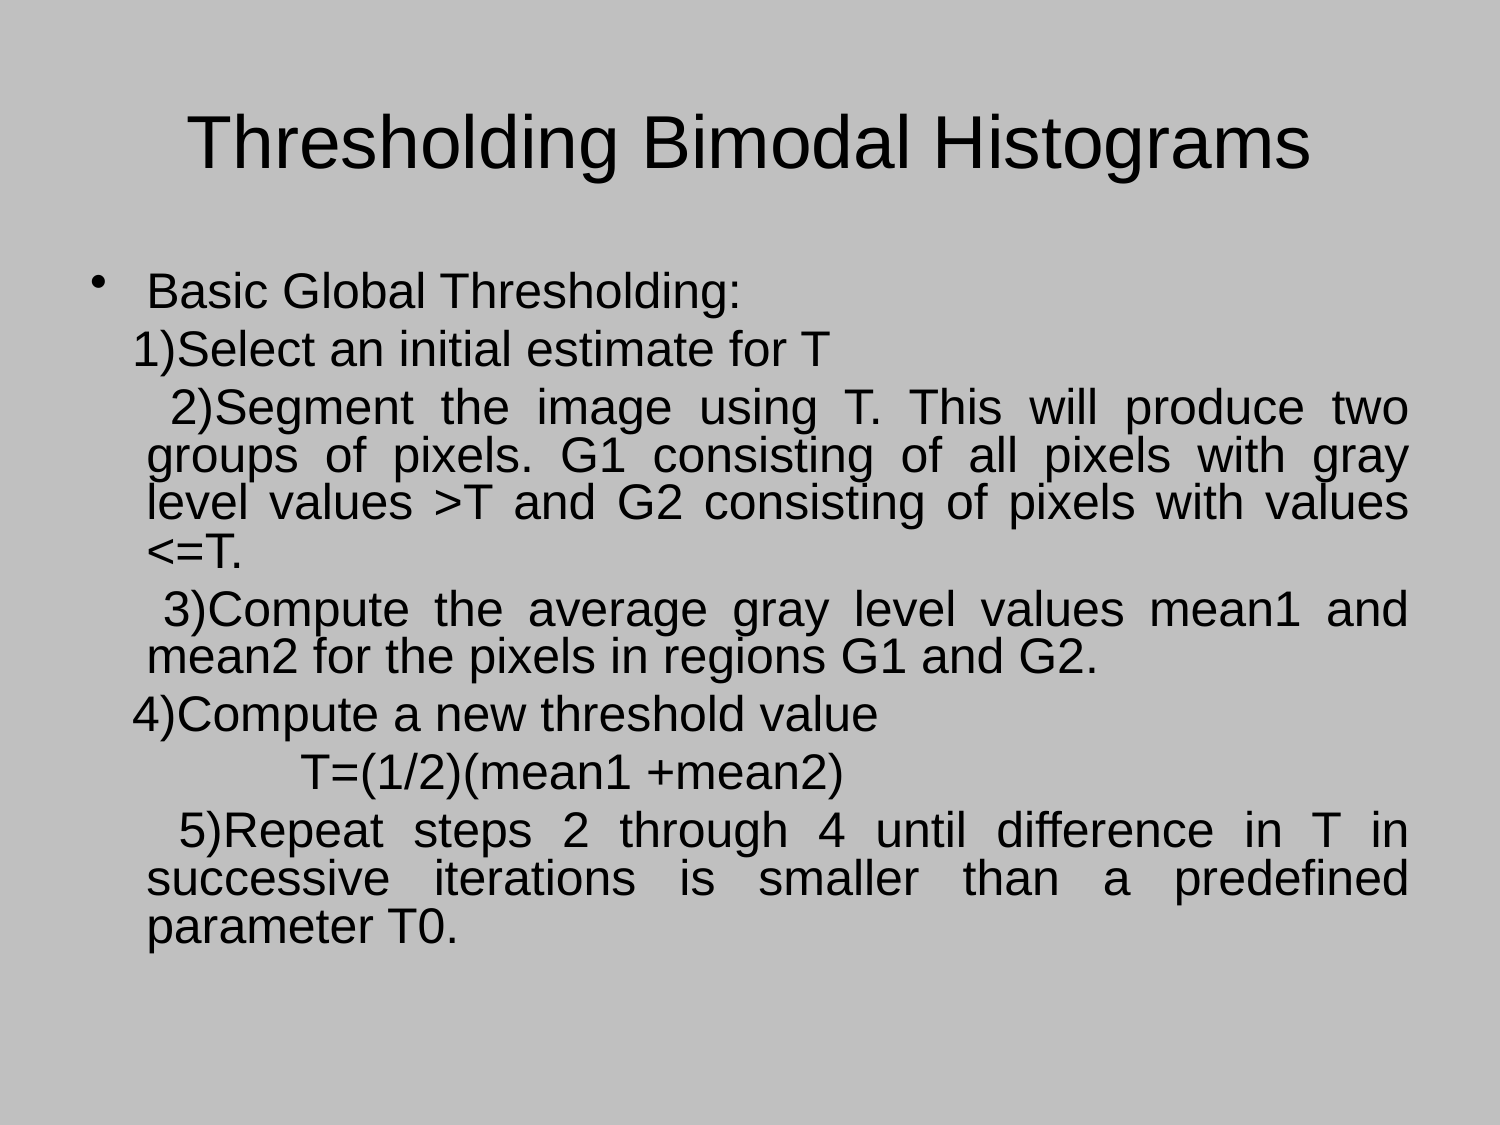

# Thresholding Bimodal Histograms
Basic Global Thresholding:
   1)Select an initial estimate for T
   2)Segment the image using T. This will produce two groups of pixels. G1 consisting of all pixels with gray level values >T and G2 consisting of pixels with values <=T.
   3)Compute the average gray level values mean1 and mean2 for the pixels in regions G1 and G2.
   4)Compute a new threshold value
               T=(1/2)(mean1 +mean2)
   5)Repeat steps 2 through 4 until difference in T in successive iterations is smaller than a predefined parameter T0.